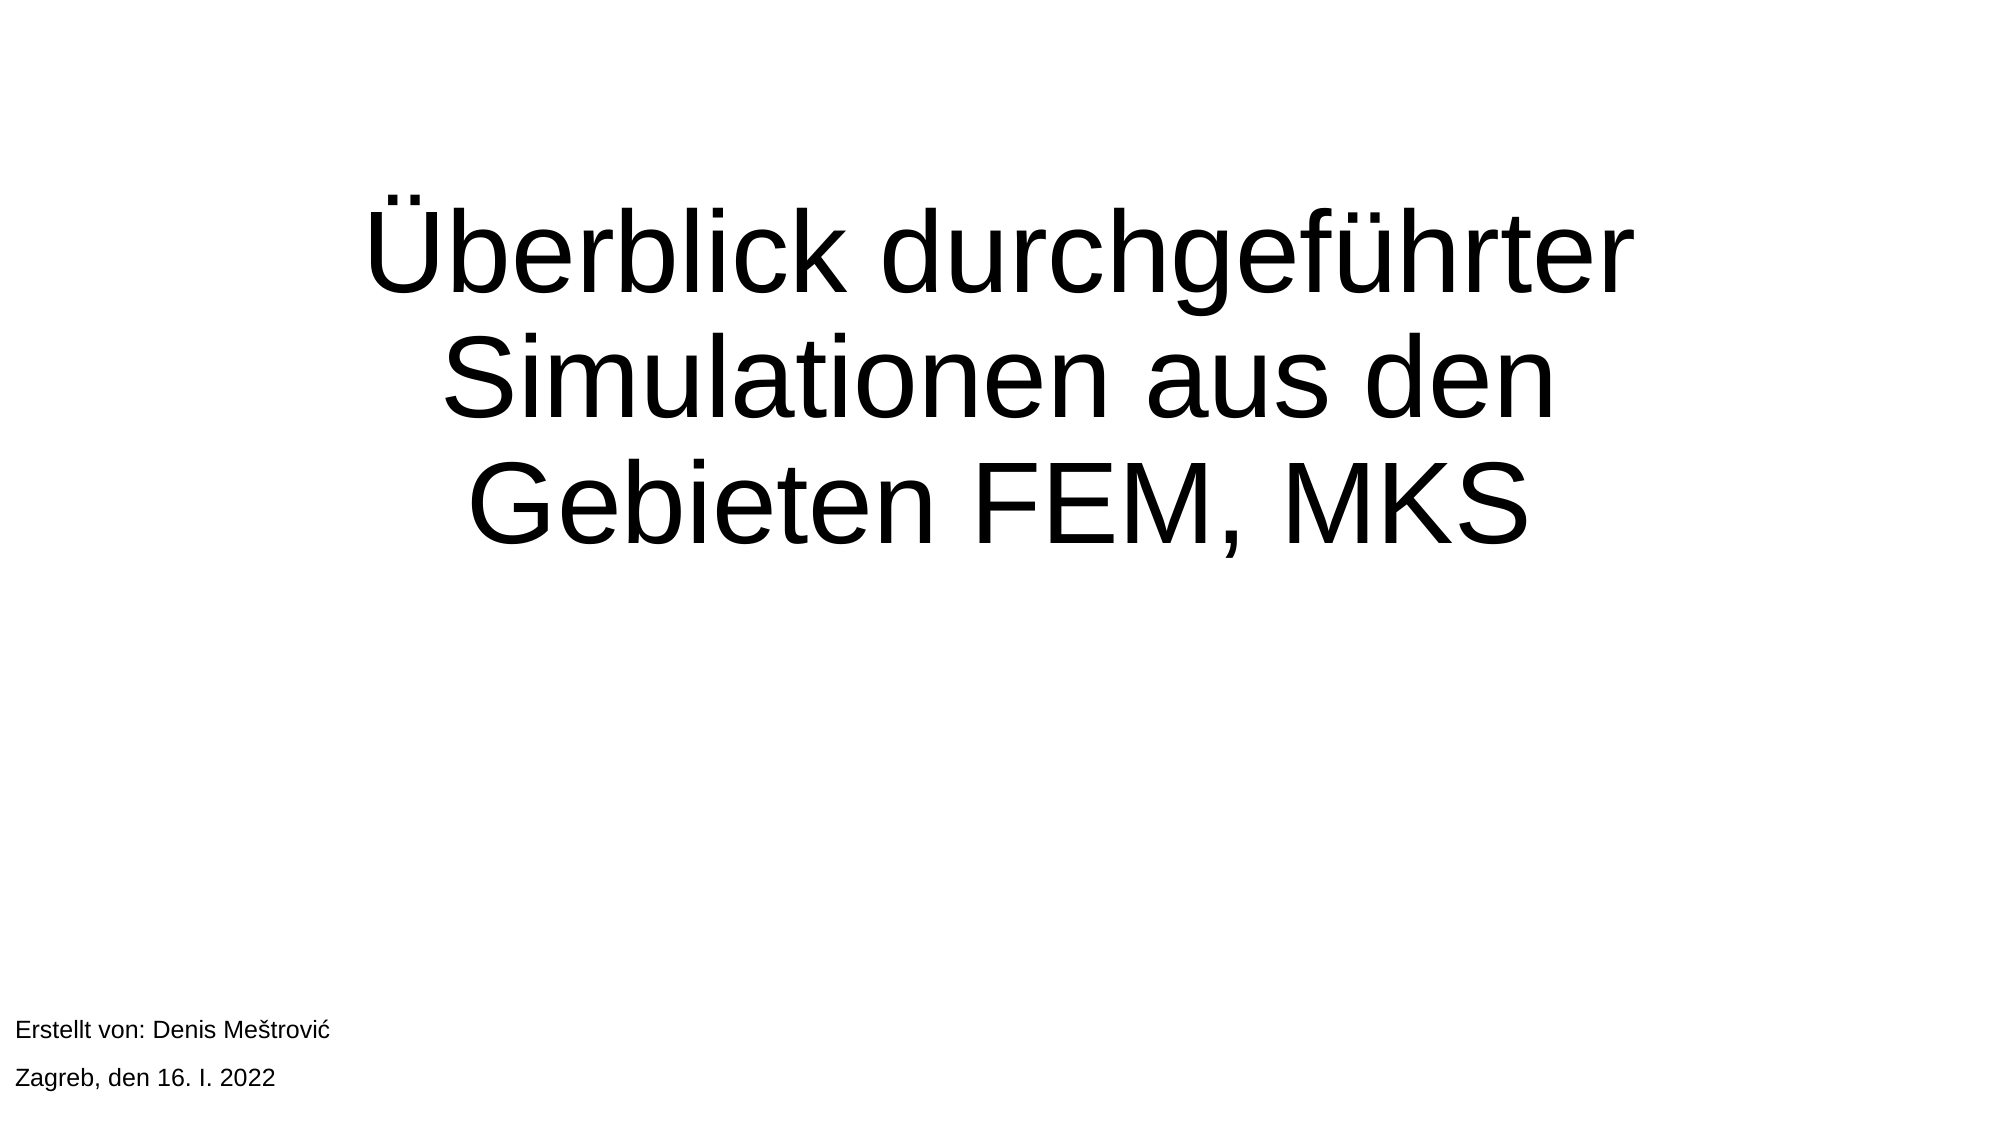

# Überblick durchgeführter Simulationen aus den Gebieten FEM, MKS
Erstellt von: Denis Meštrović
Zagreb, den 16. I. 2022